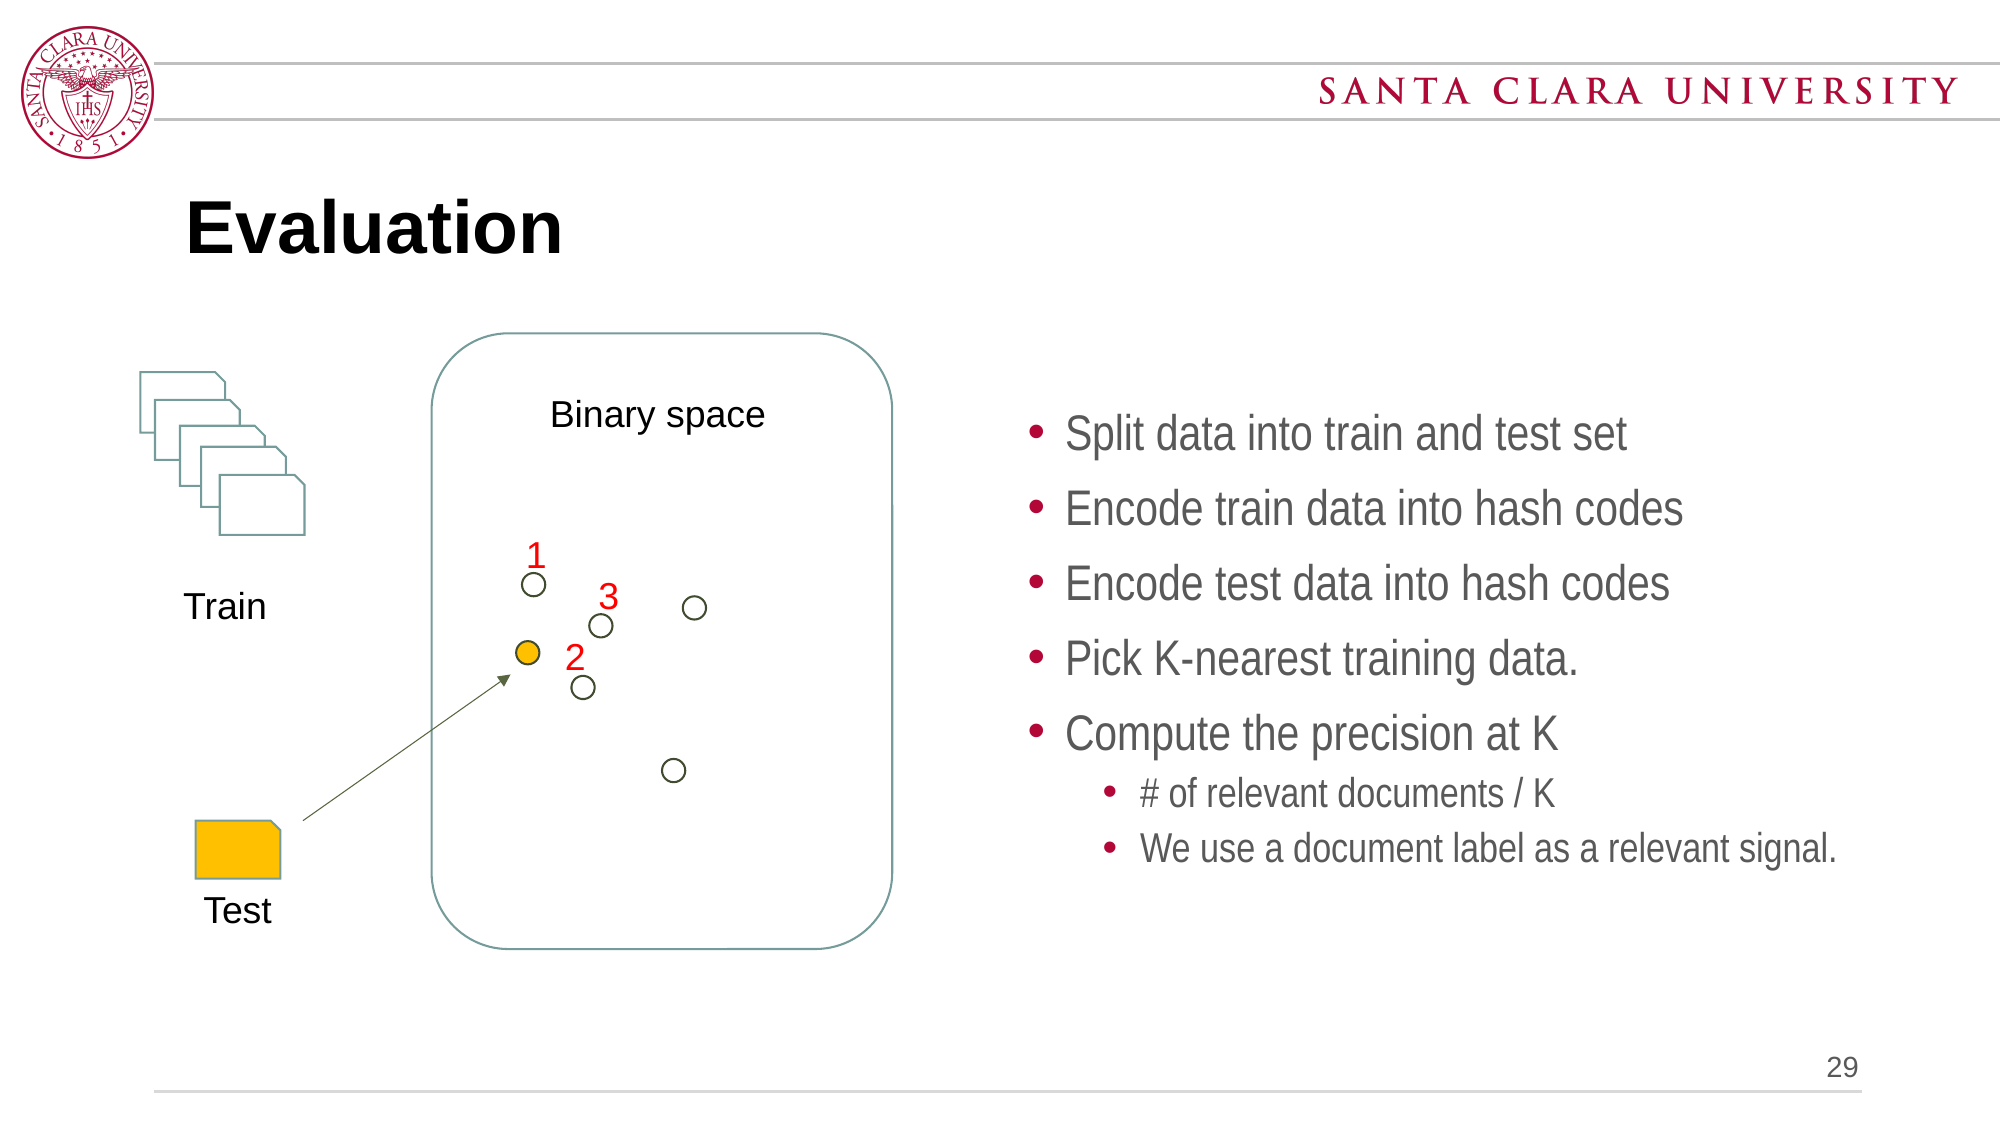

# Evaluation

Binary space

Train
Split data into train and test set
Encode train data into hash codes
Encode test data into hash codes
Pick K-nearest training data.
Compute the precision at K
# of relevant documents / K
We use a document label as a relevant signal.
1
3

2

Test
29